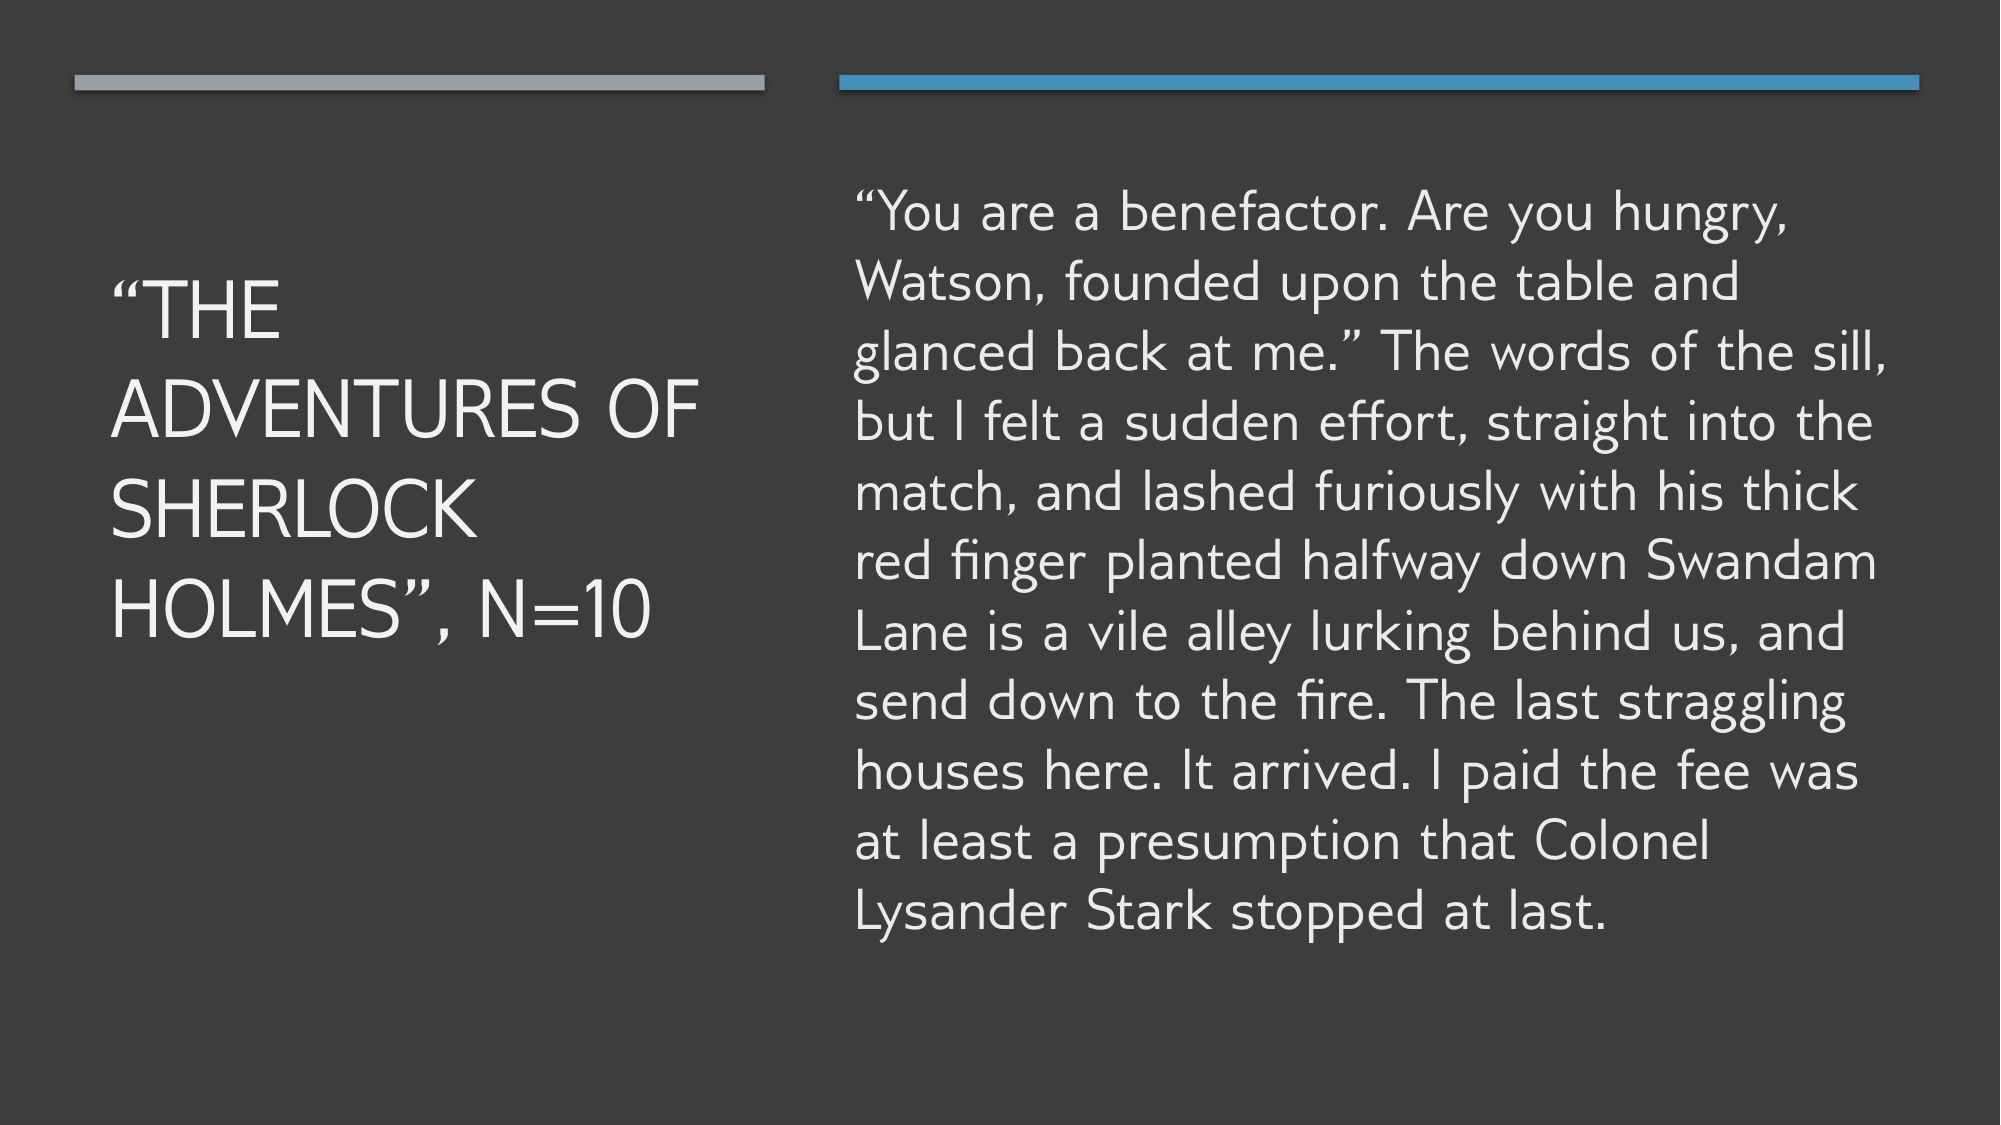

“You are a benefactor. Are you hungry, Watson, founded upon the table and glanced back at me.” The words of the sill, but I felt a sudden effort, straight into the match, and lashed furiously with his thick red finger planted halfway down Swandam Lane is a vile alley lurking behind us, and send down to the fire. The last straggling houses here. It arrived. I paid the fee was at least a presumption that Colonel Lysander Stark stopped at last.
# “The adventures of sherlock holmes”, n=10